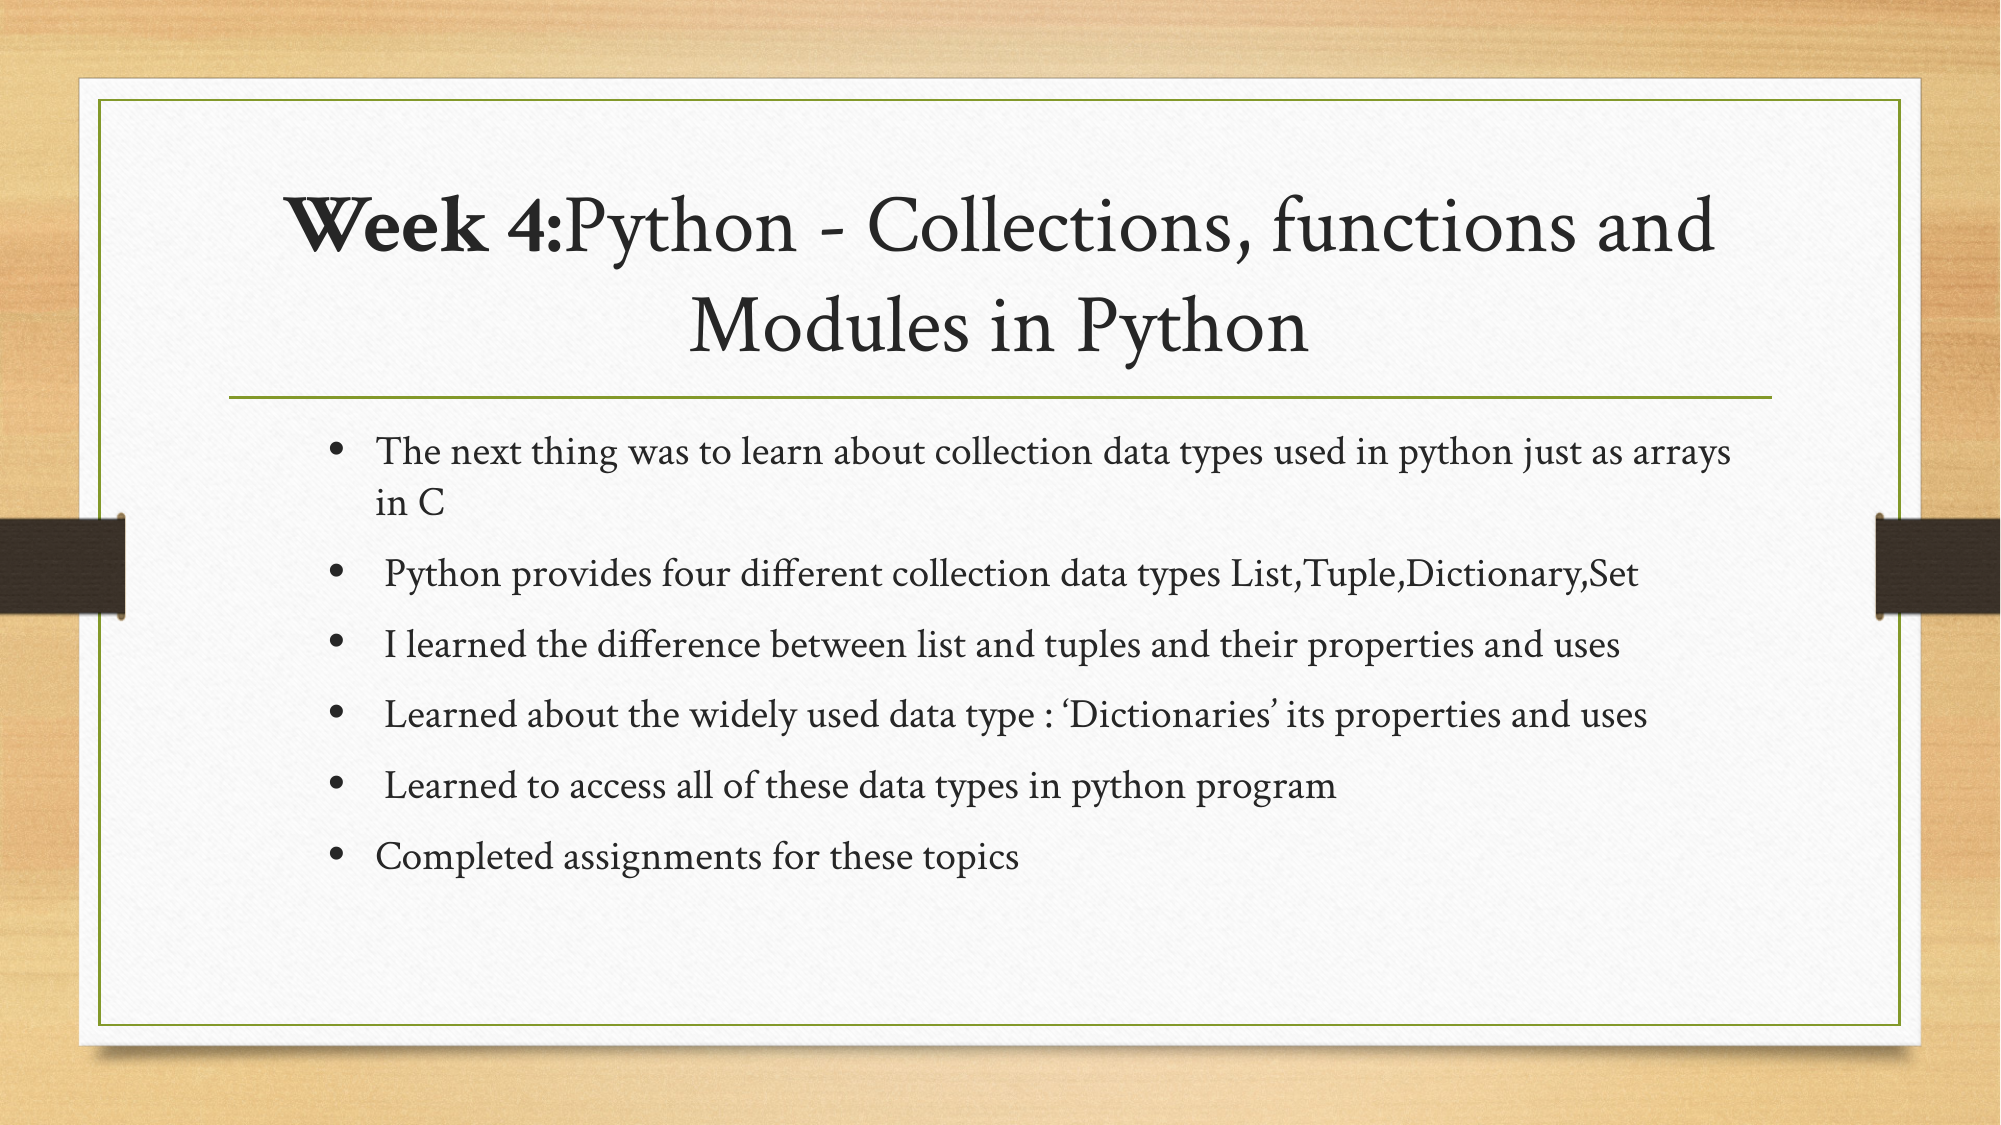

# Week 4:Python - Collections, functions and Modules in Python
The next thing was to learn about collection data types used in python just as arrays in C
 Python provides four different collection data types List,Tuple,Dictionary,Set
 I learned the difference between list and tuples and their properties and uses
 Learned about the widely used data type : ‘Dictionaries’ its properties and uses
 Learned to access all of these data types in python program
Completed assignments for these topics